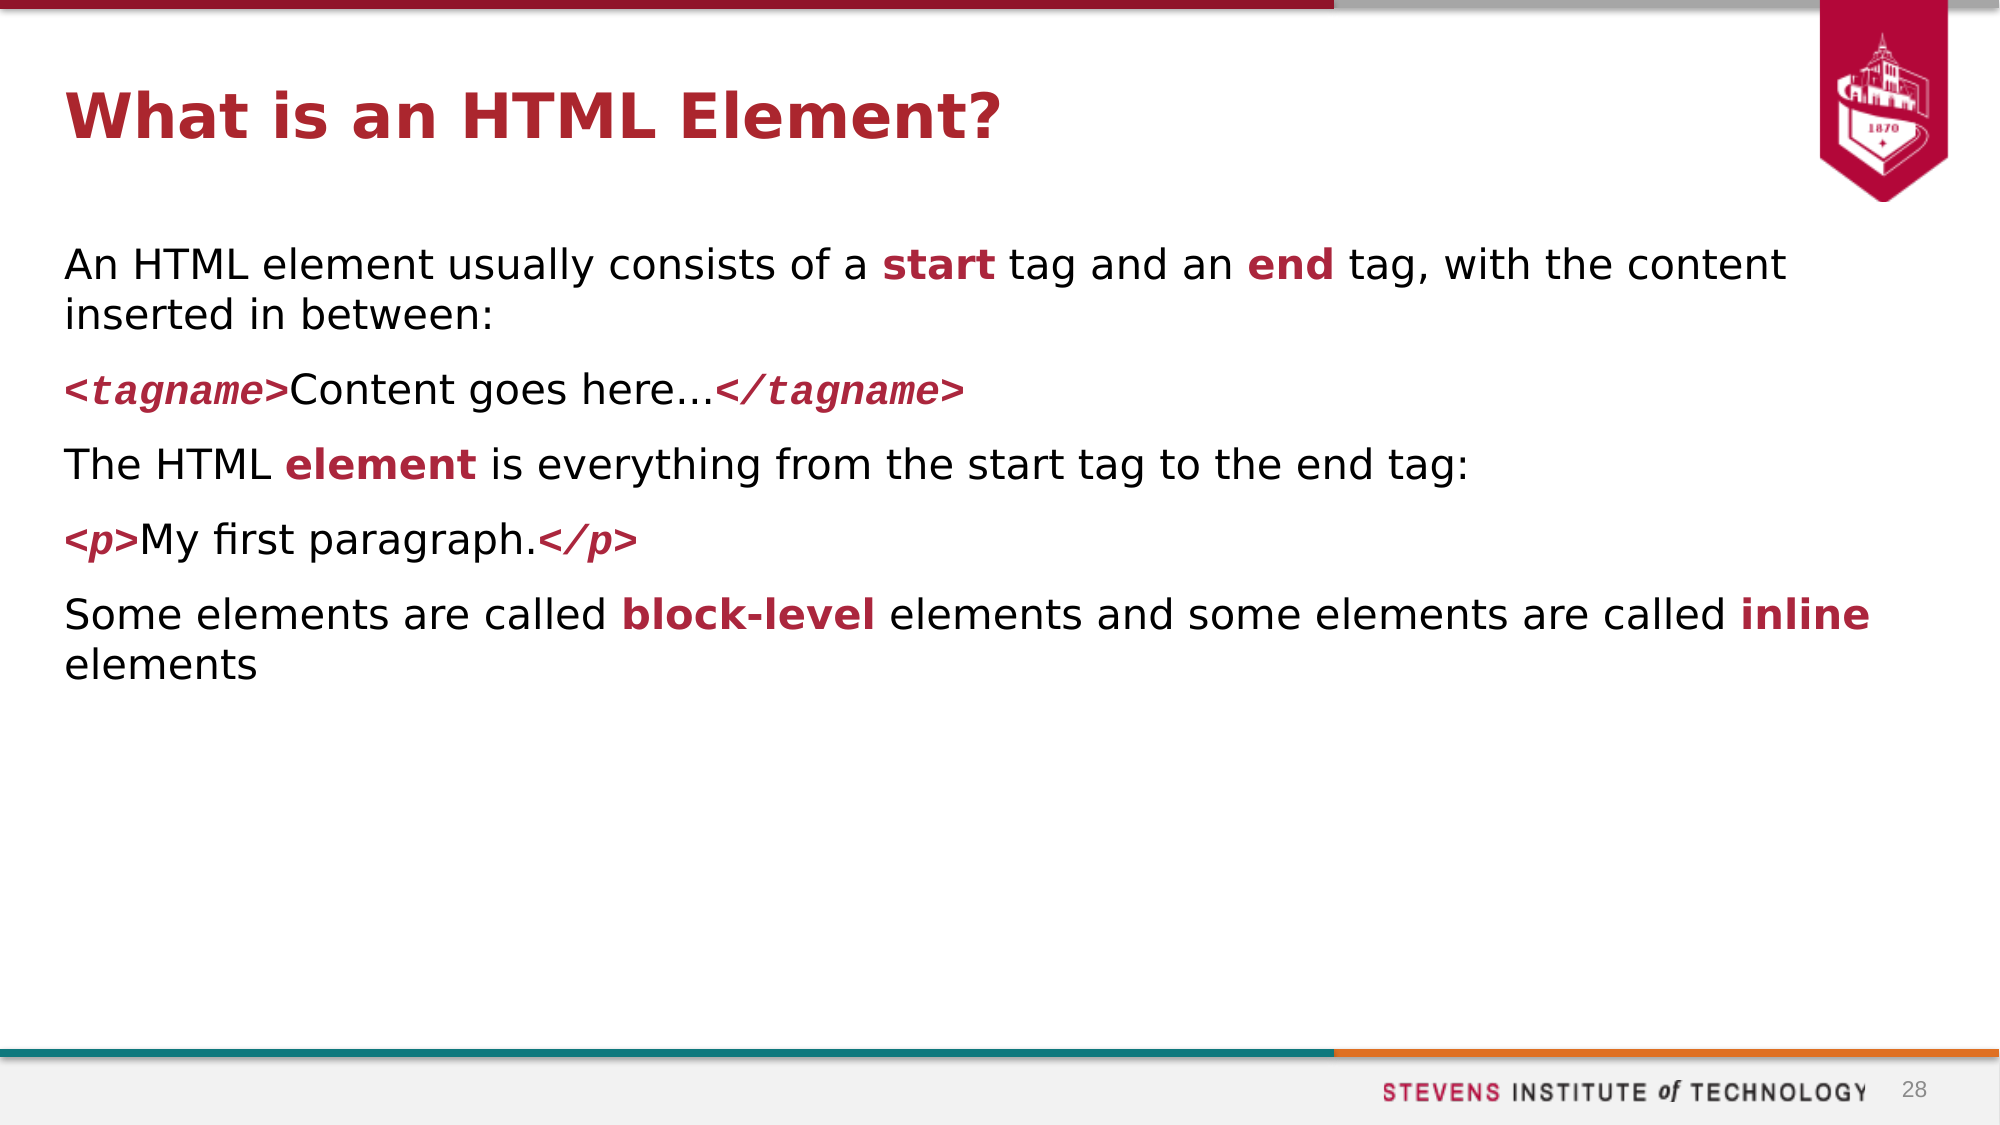

# What is an HTML Element?
An HTML element usually consists of a start tag and an end tag, with the content inserted in between:
<tagname>Content goes here...</tagname>
The HTML element is everything from the start tag to the end tag:
<p>My first paragraph.</p>
Some elements are called block-level elements and some elements are called inline elements
28